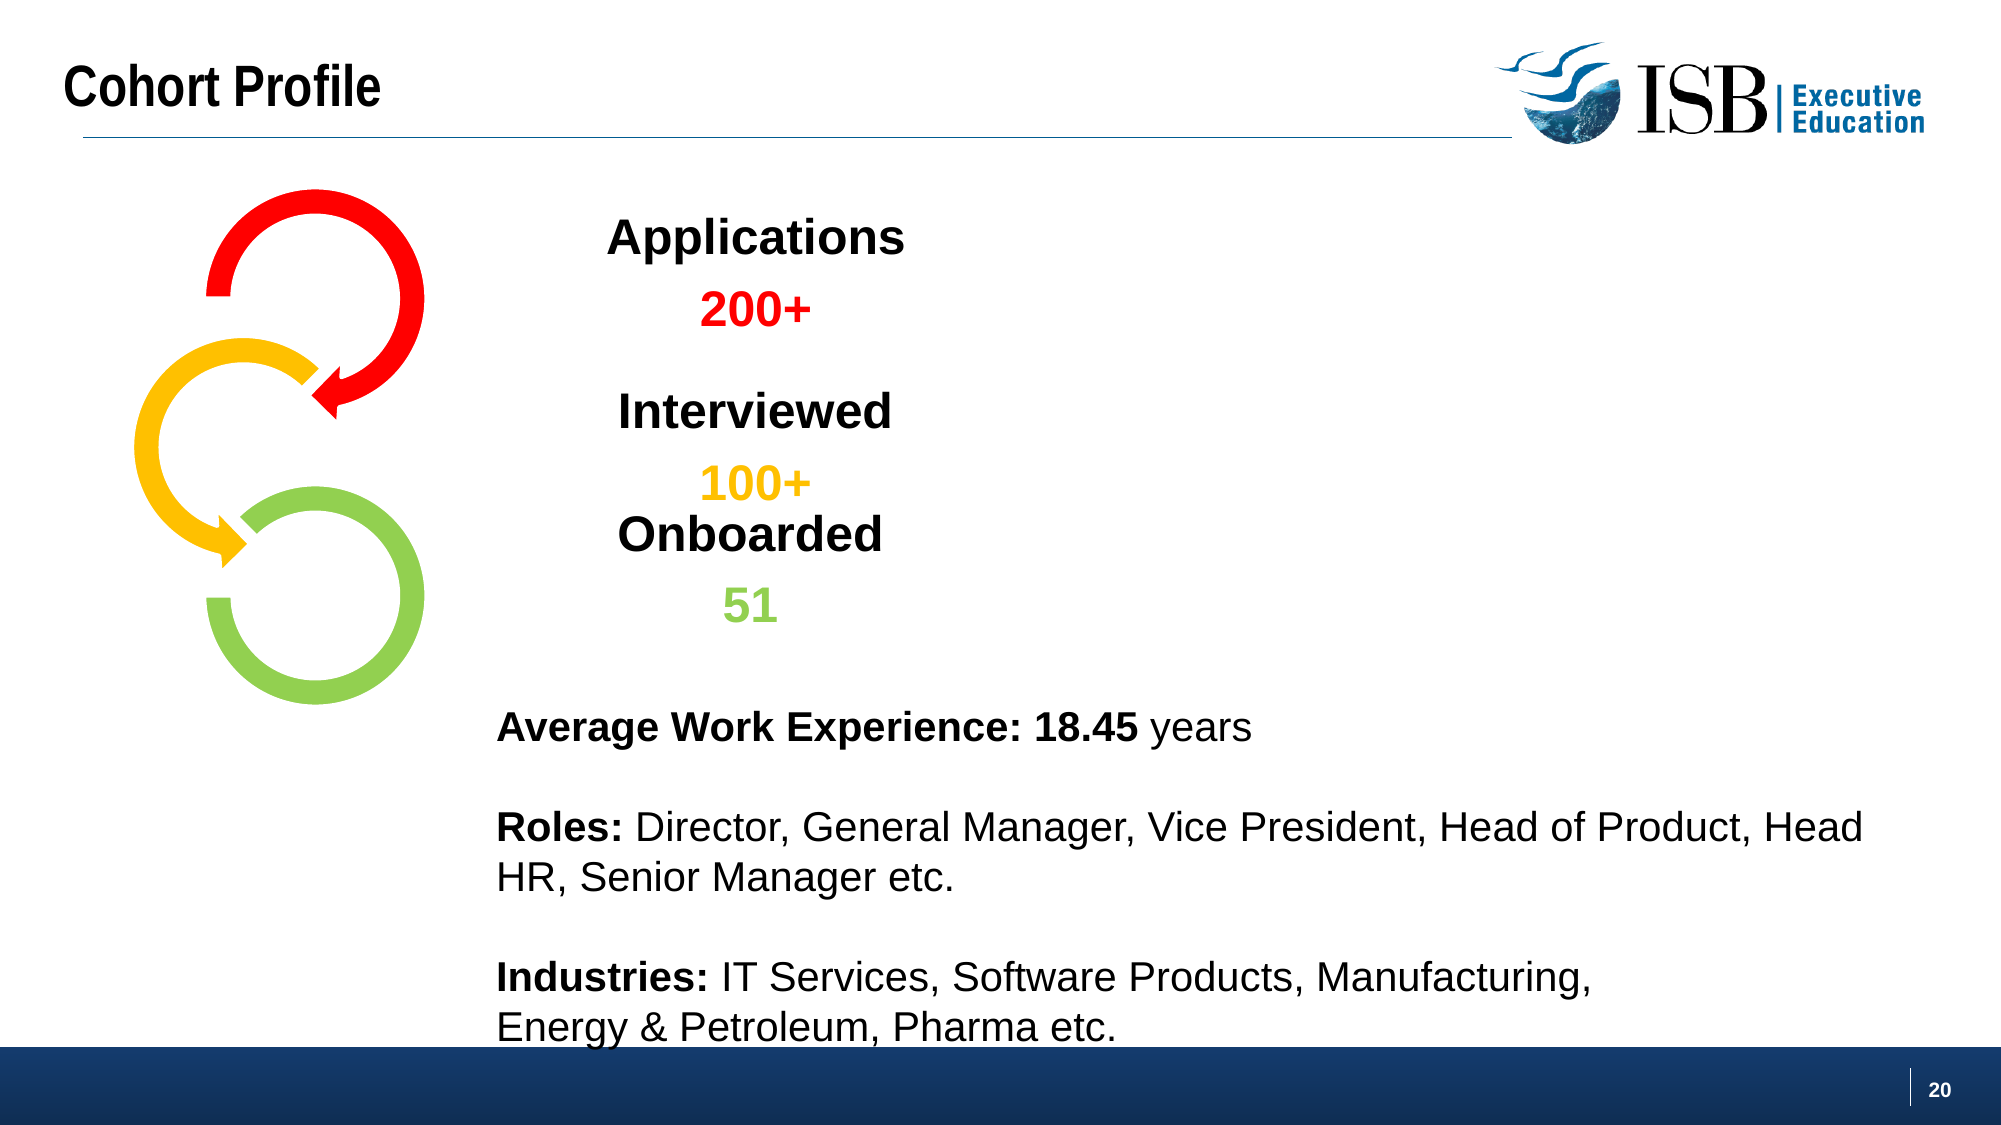

# Cohort Profile
Applications
200+
Interviewed
100+
Onboarded
51

Average Work Experience: 18.45 years

Roles: Director, General Manager, Vice President, Head of Product, Head HR, Senior Manager etc.

Industries: IT Services, Software Products, Manufacturing,
Energy & Petroleum, Pharma etc.
20